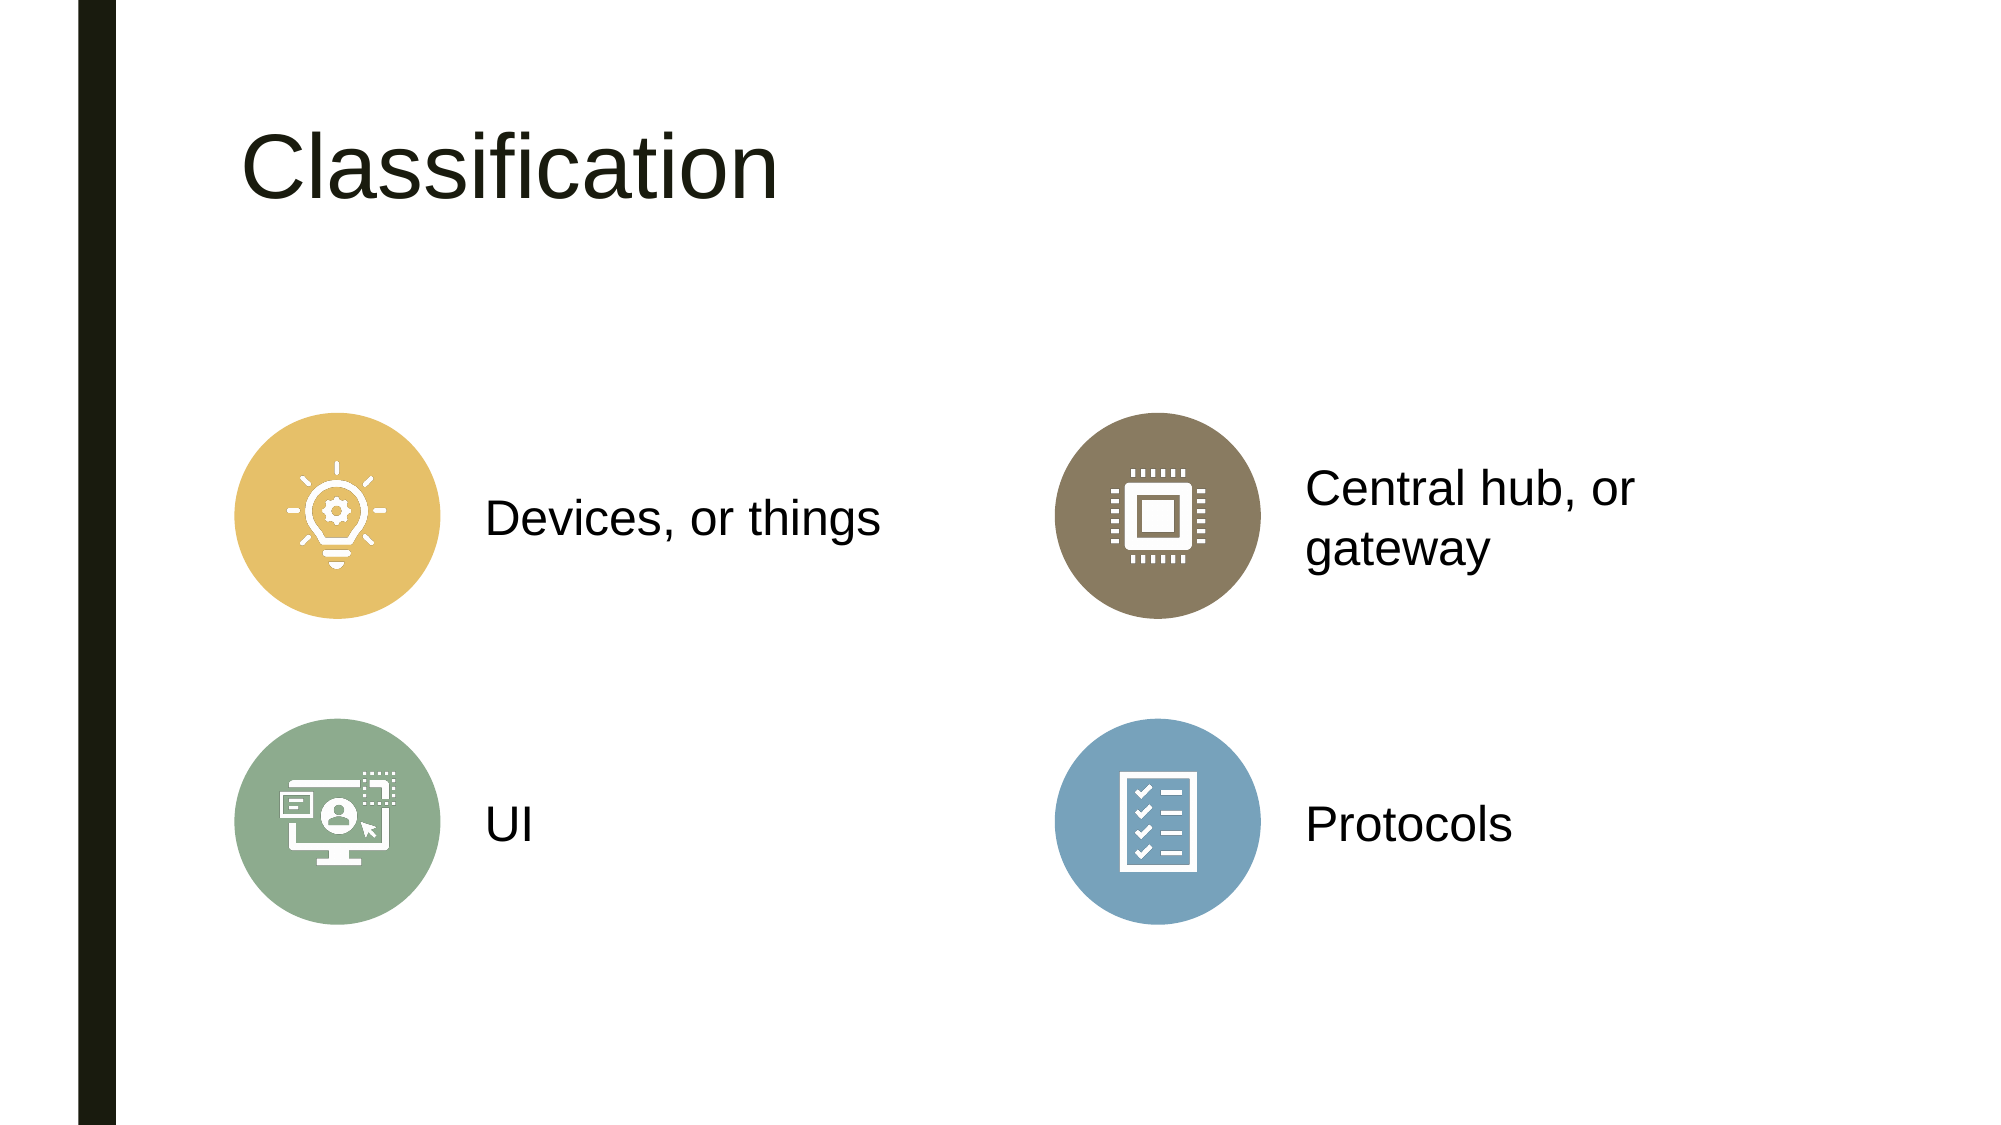

# Classification
Devices, or things
Central hub, or gateway
UI
Protocols